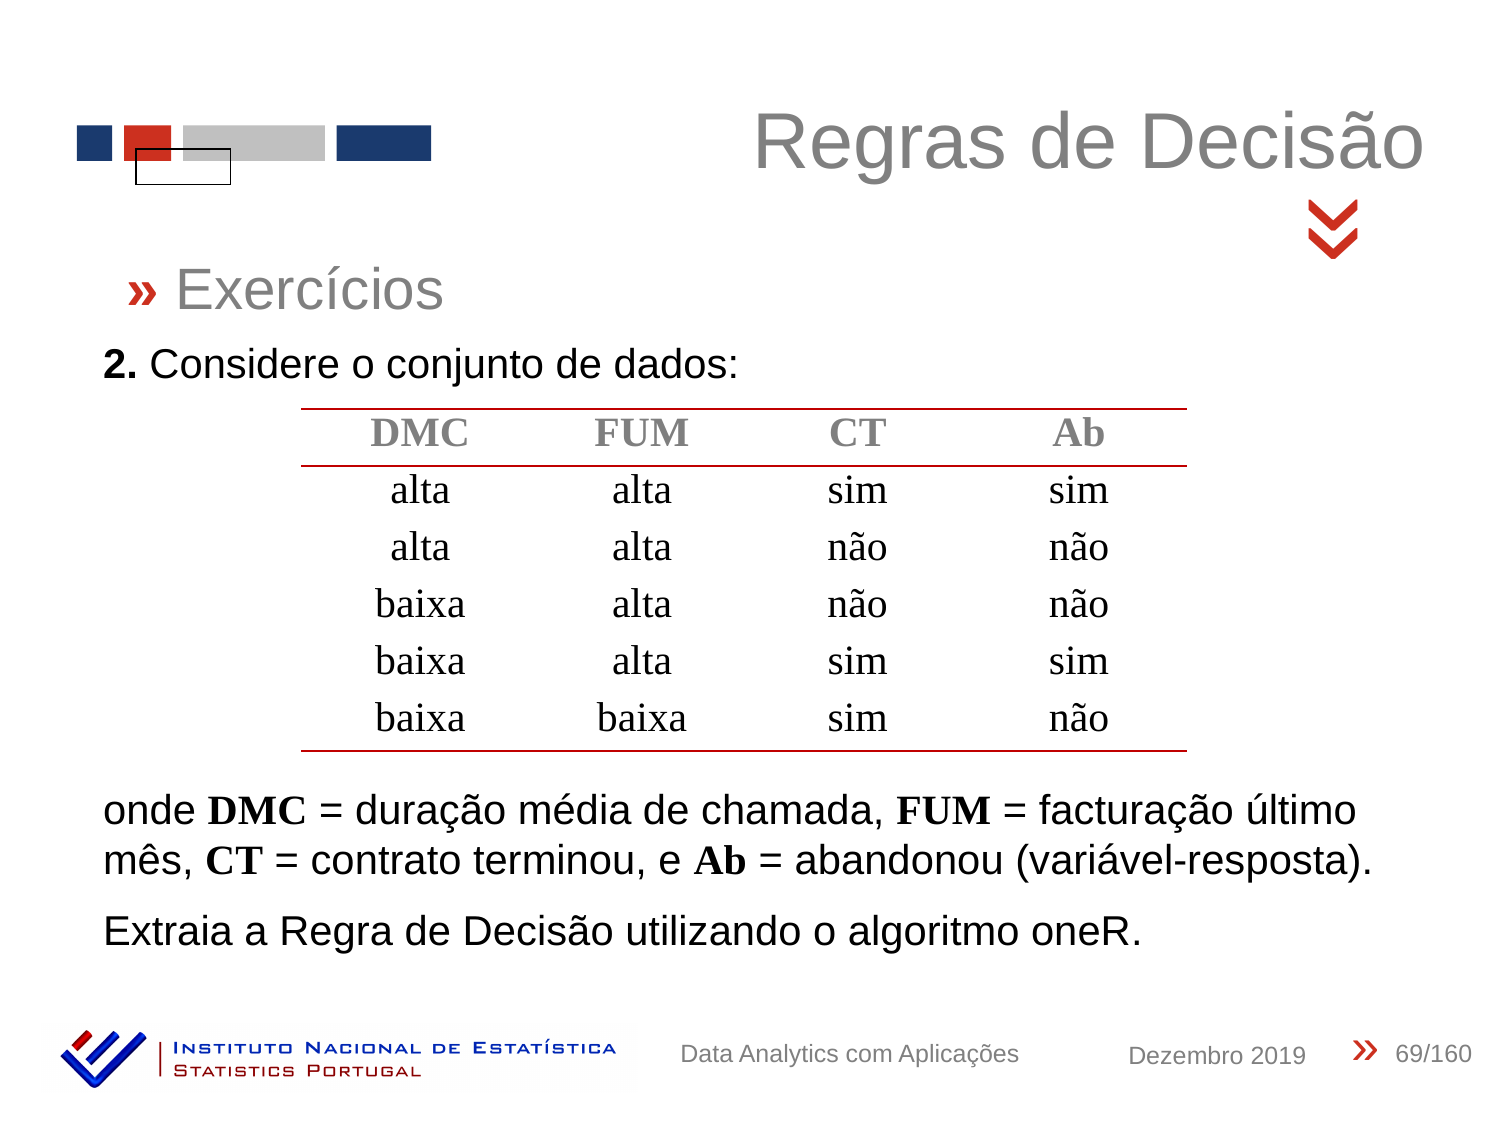

Regras de Decisão
«
» Exercícios
2. Considere o conjunto de dados:
| DMC | FUM | CT | Ab |
| --- | --- | --- | --- |
| alta | alta | sim | sim |
| alta | alta | não | não |
| baixa | alta | não | não |
| baixa | alta | sim | sim |
| baixa | baixa | sim | não |
onde DMC = duração média de chamada, FUM = facturação último mês, CT = contrato terminou, e Ab = abandonou (variável-resposta).
Extraia a Regra de Decisão utilizando o algoritmo oneR.
69